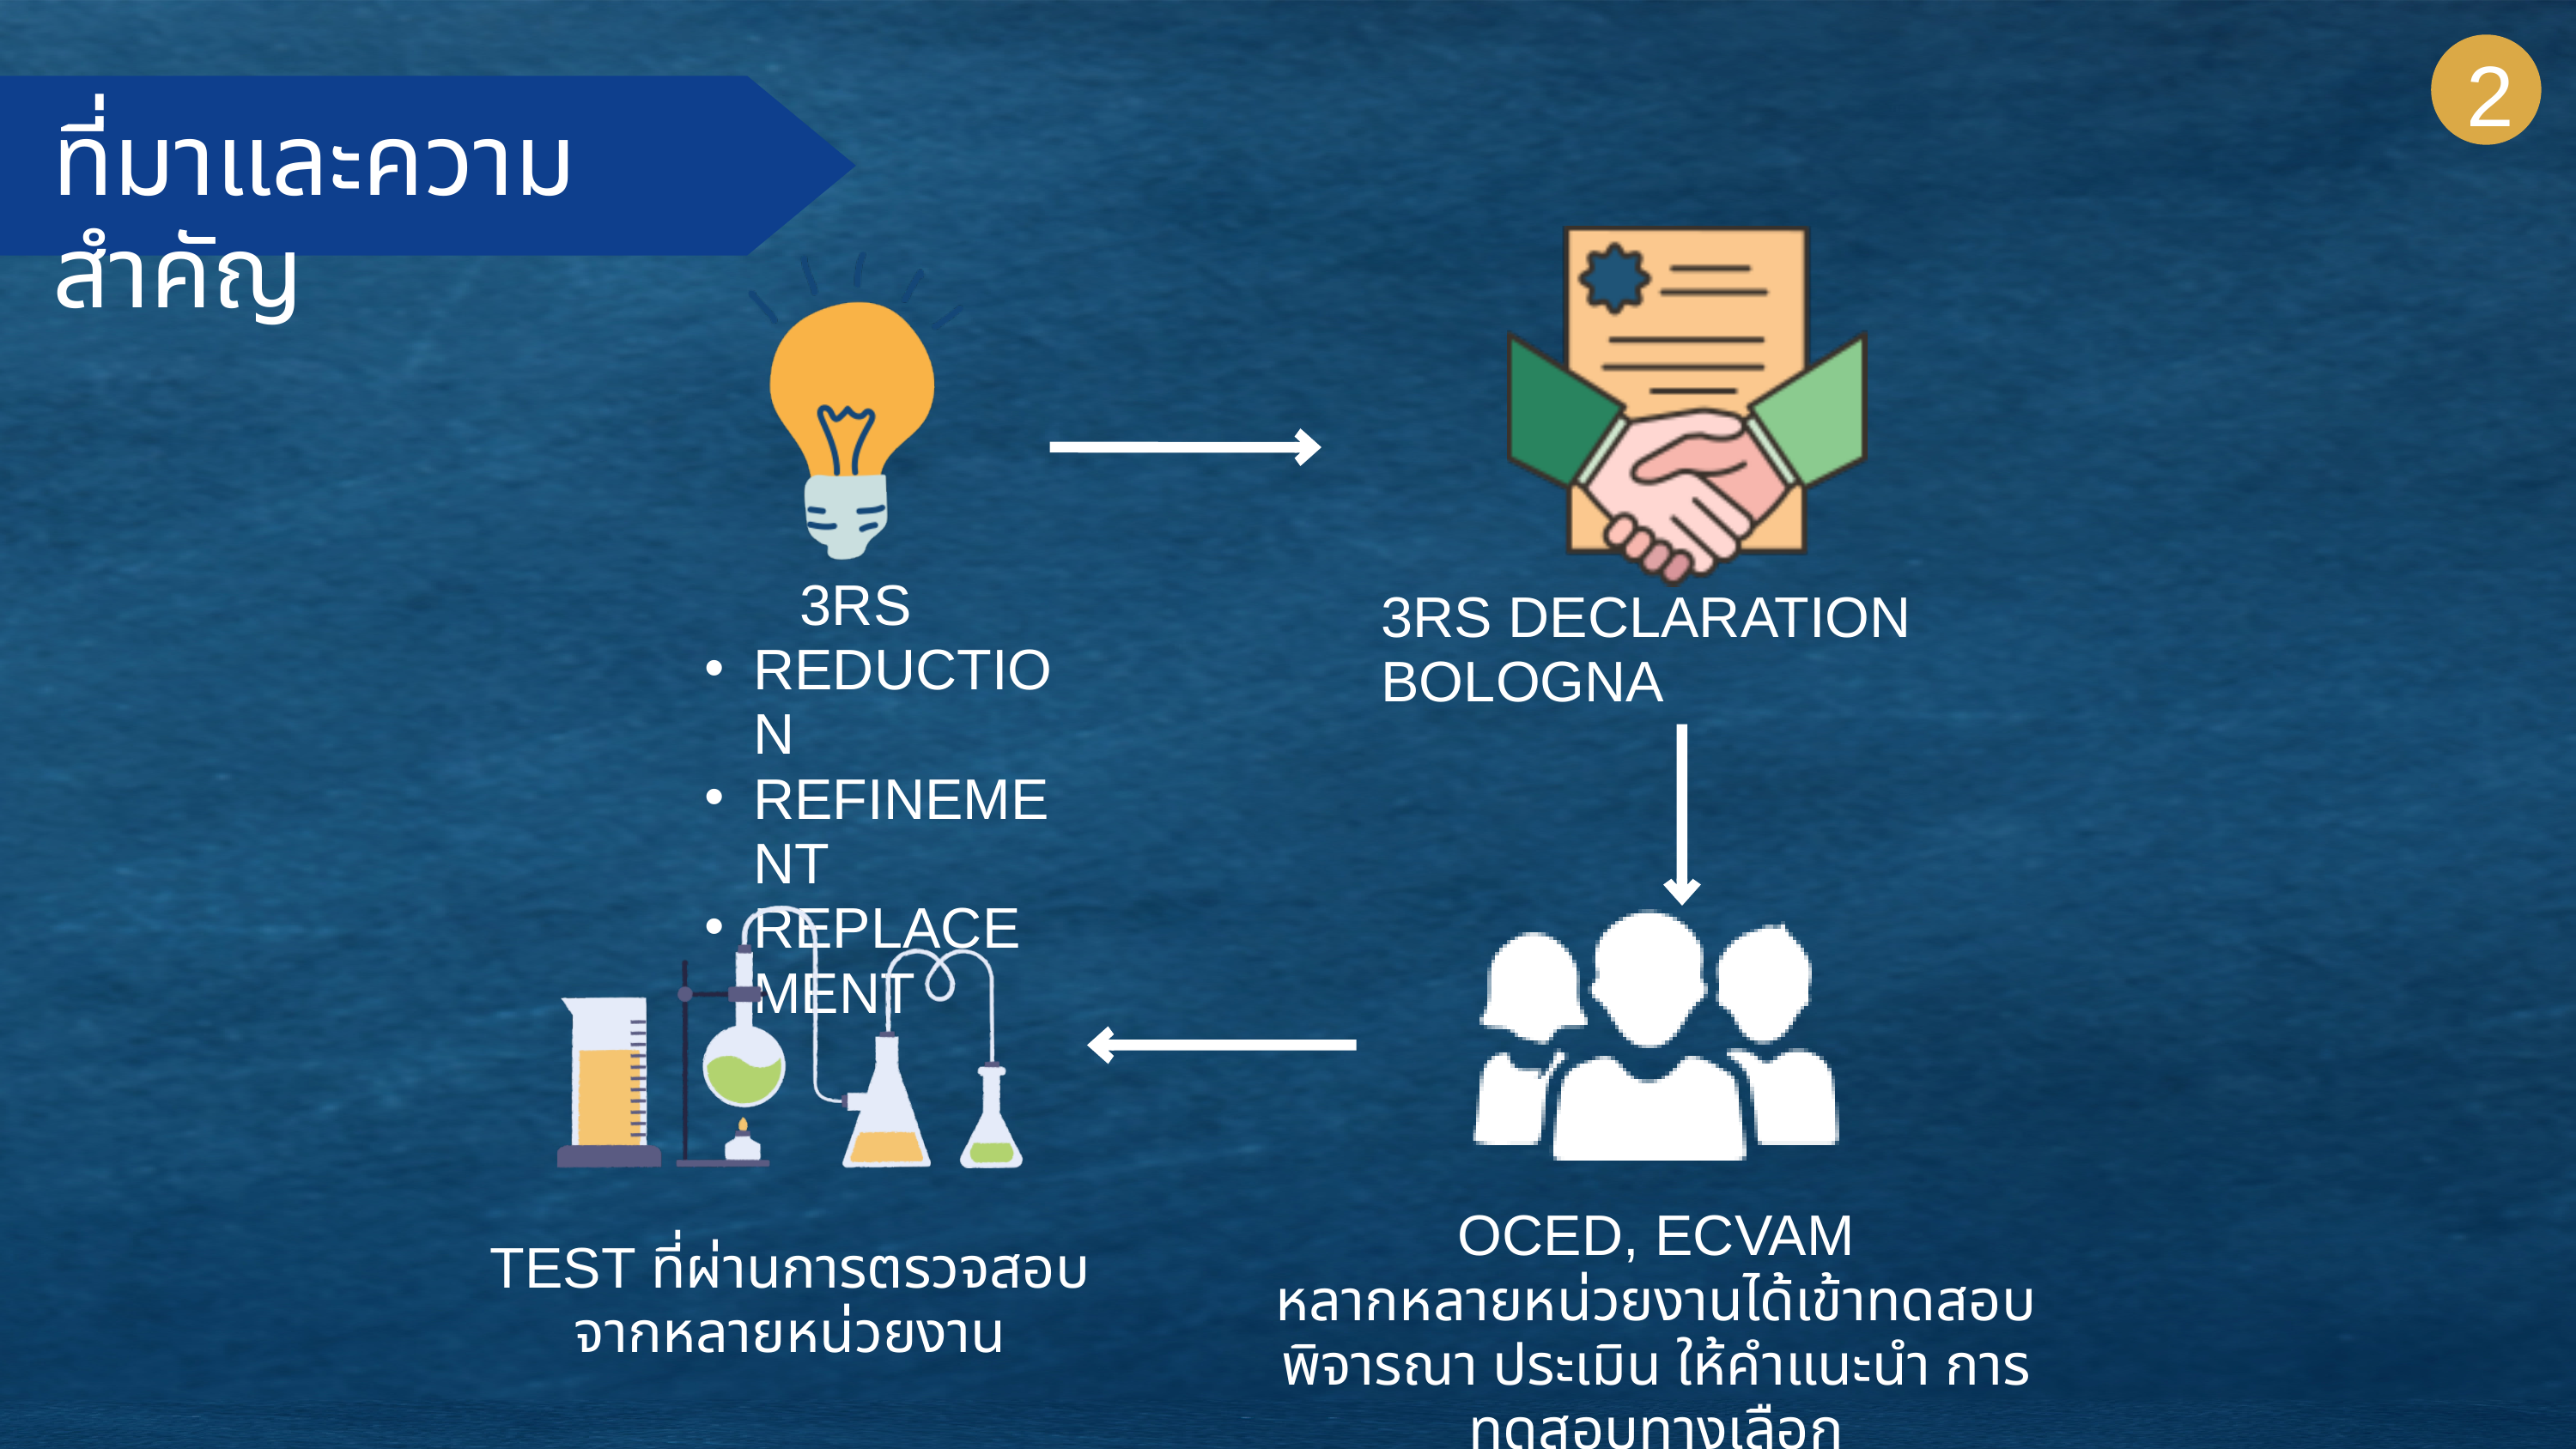

2

ที่มาและความสำคัญ

3RS
REDUCTION
REFINEMENT
REPLACEMENT
3RS DECLARATION BOLOGNA

OCED, ECVAM
หลากหลายหน่วยงานได้เข้าทดสอบ พิจารณา ประเมิน ให้คำแนะนำ การทดสอบทางเลือก
TEST ที่ผ่านการตรวจสอบจากหลายหน่วยงาน